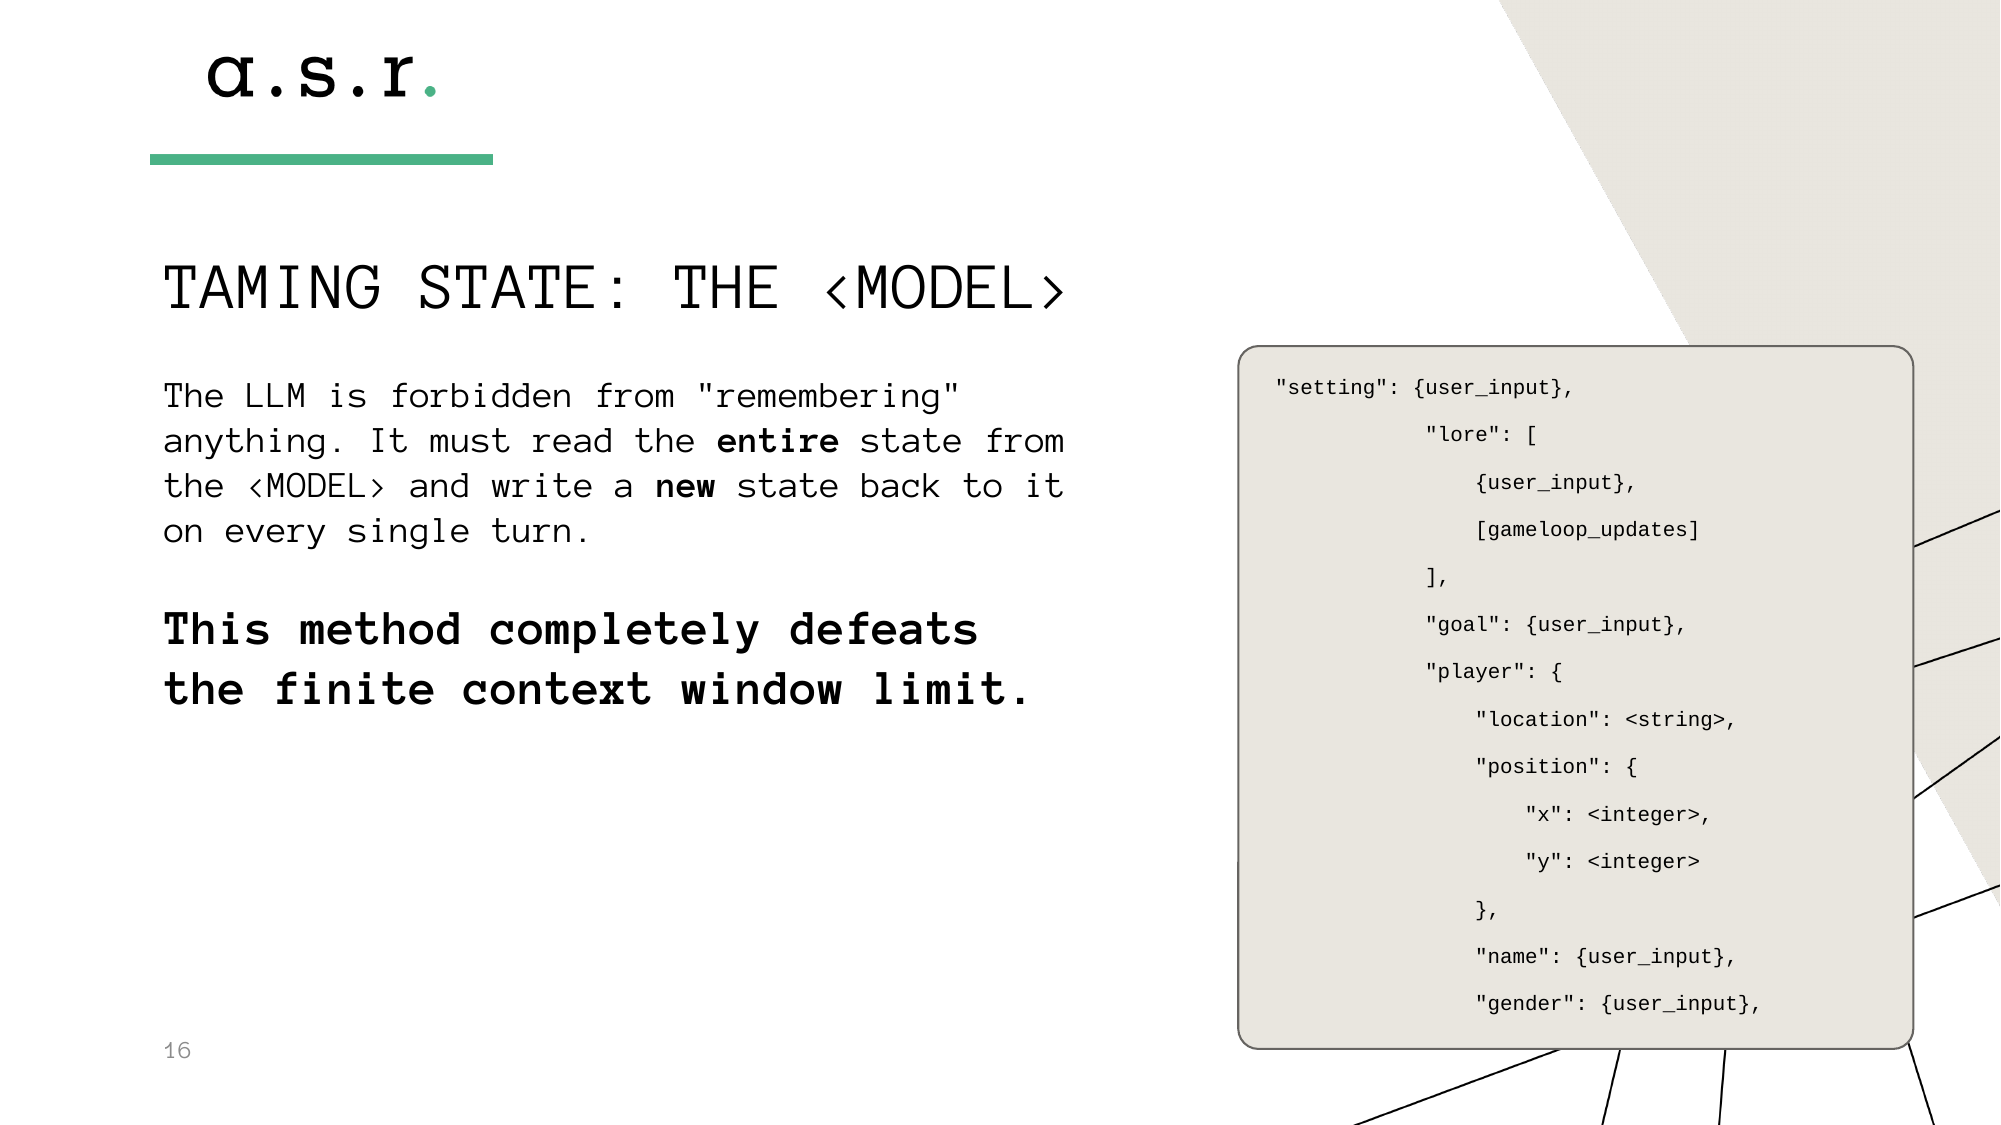

# Taming State: The <MODEL>

The LLM is forbidden from "remembering" anything. It must read the entire state from the <MODEL> and write a new state back to it on every single turn.

This method completely defeats the finite context window limit.
"setting": {user_input},
            "lore": [
                {user_input},
                [gameloop_updates]
            ],
            "goal": {user_input},
            "player": {
                "location": <string>,
                "position": {
                    "x": <integer>,
                    "y": <integer>
                },
                "name": {user_input},
                "gender": {user_input},
16